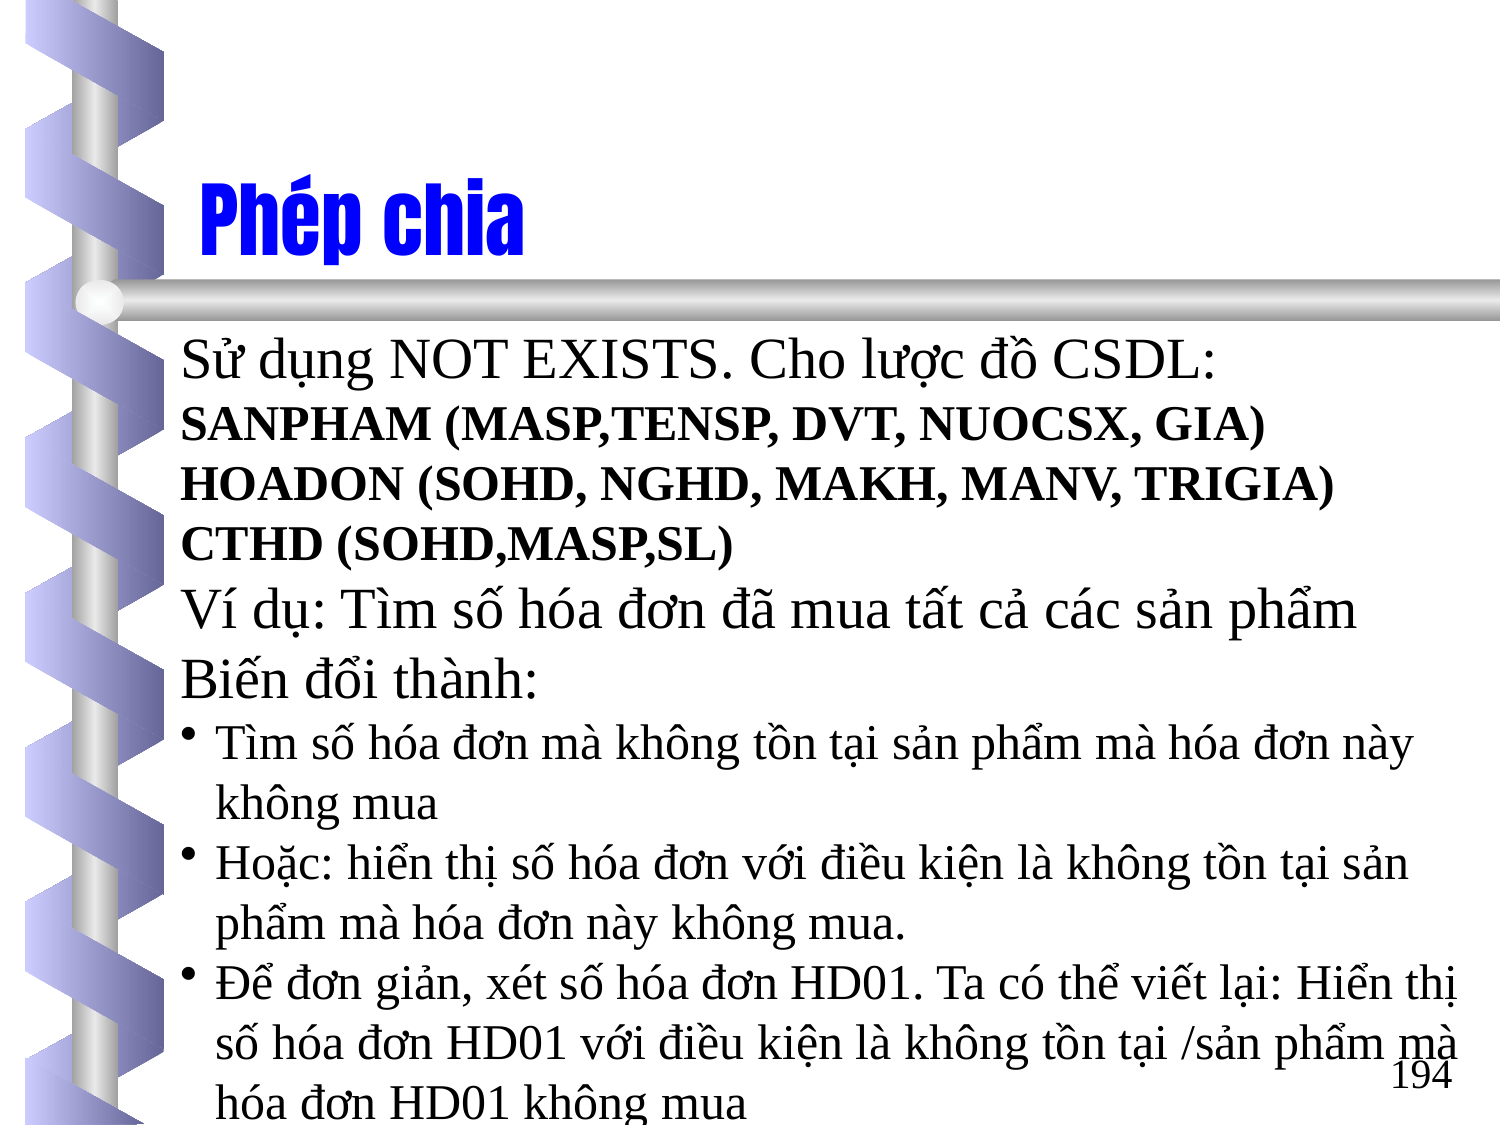

# Phép chia
Sử dụng NOT EXISTS. Cho lược đồ CSDL:
SANPHAM (MASP,TENSP, DVT, NUOCSX, GIA)
HOADON (SOHD, NGHD, MAKH, MANV, TRIGIA)
CTHD (SOHD,MASP,SL)
Ví dụ: Tìm số hóa đơn đã mua tất cả các sản phẩm
Biến đổi thành:
Tìm số hóa đơn mà không tồn tại sản phẩm mà hóa đơn này không mua
Hoặc: hiển thị số hóa đơn với điều kiện là không tồn tại sản phẩm mà hóa đơn này không mua.
Để đơn giản, xét số hóa đơn HD01. Ta có thể viết lại: Hiển thị số hóa đơn HD01 với điều kiện là không tồn tại /sản phẩm mà hóa đơn HD01 không mua